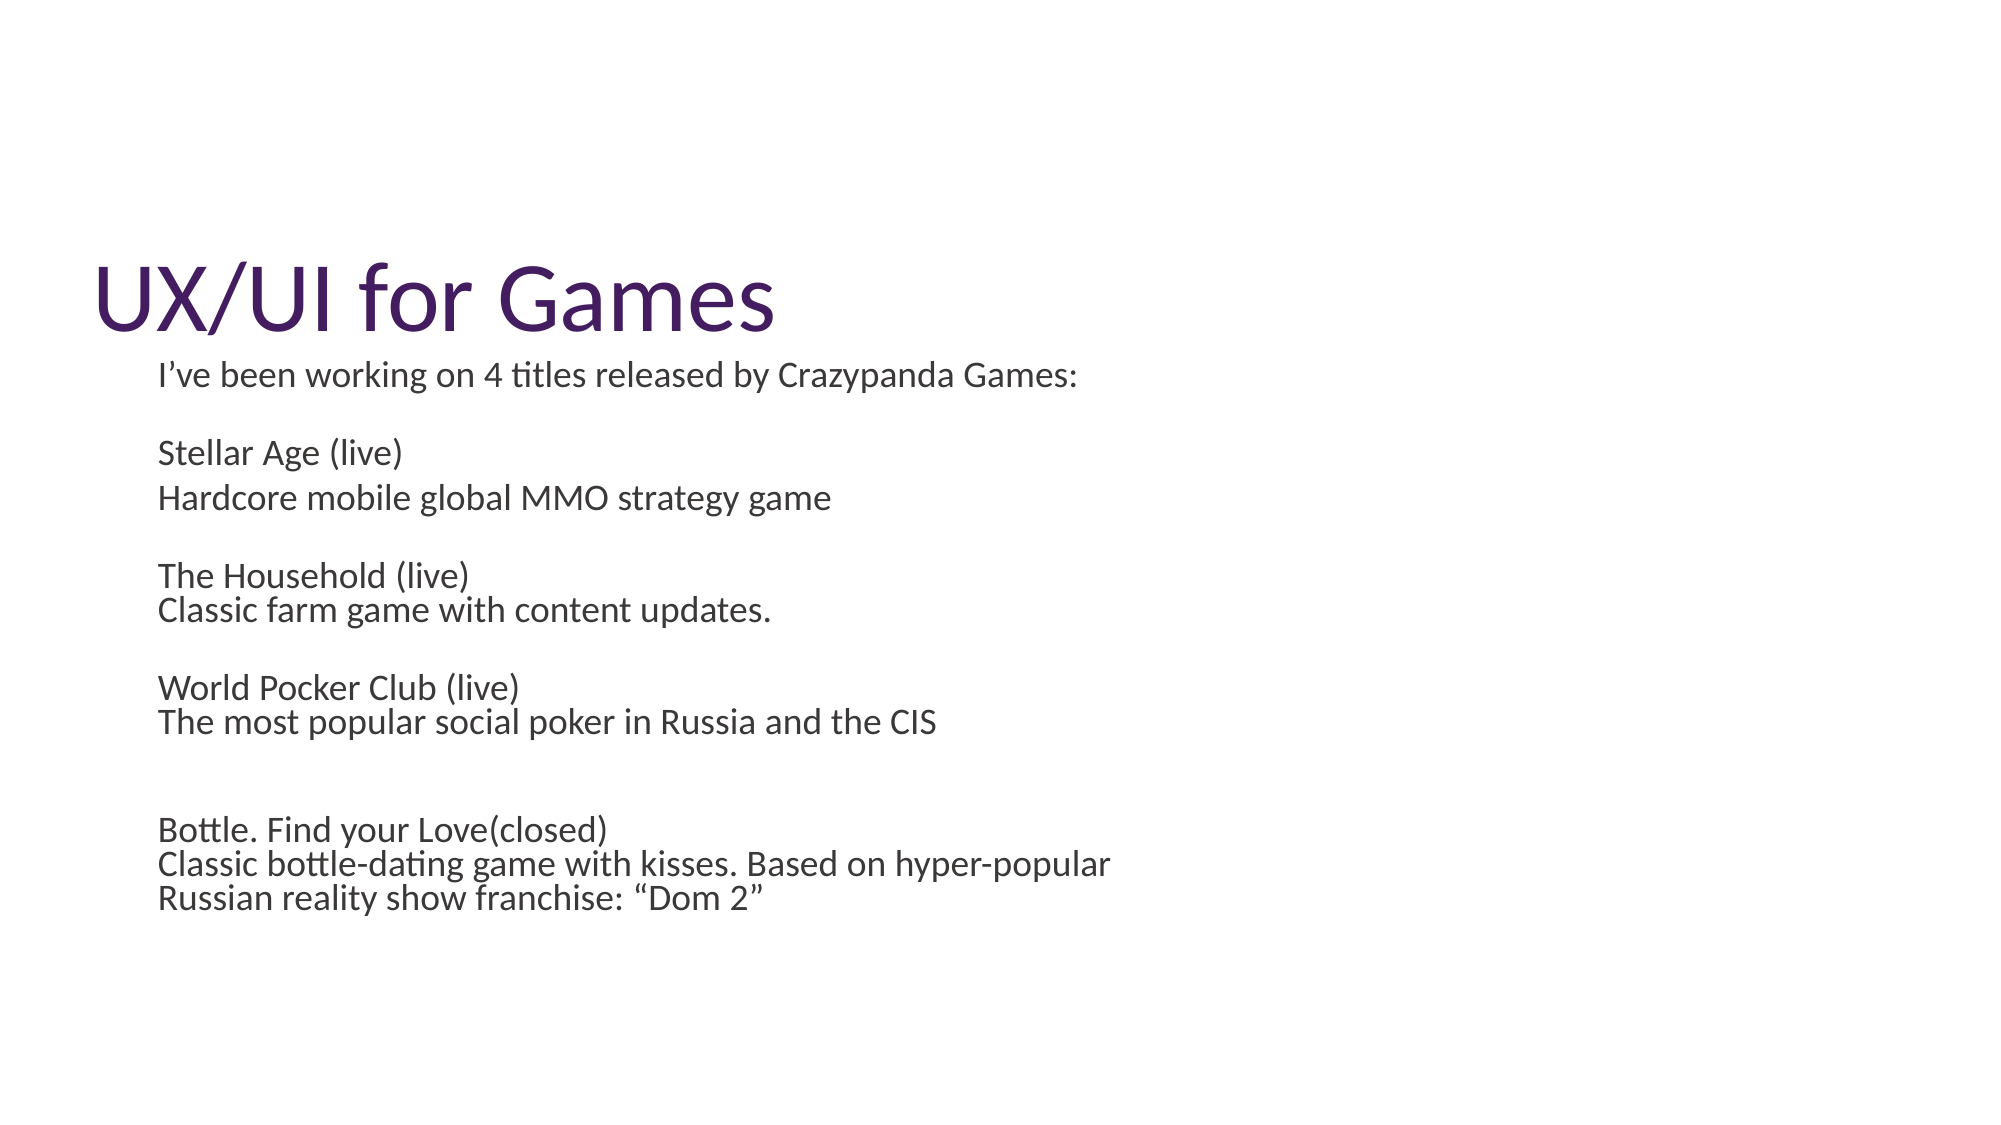

UX/UI for Games
I’ve been working on 4 titles released by Crazypanda Games:
Stellar Age (live)
Hardcore mobile global MMO strategy game
The Household (live)
Classic farm game with content updates.
World Pocker Club (live)
The most popular social poker in Russia and the CIS

Bottle. Find your Love(closed)
Classic bottle-dating game with kisses. Based on hyper-popular Russian reality show franchise: “Dom 2”